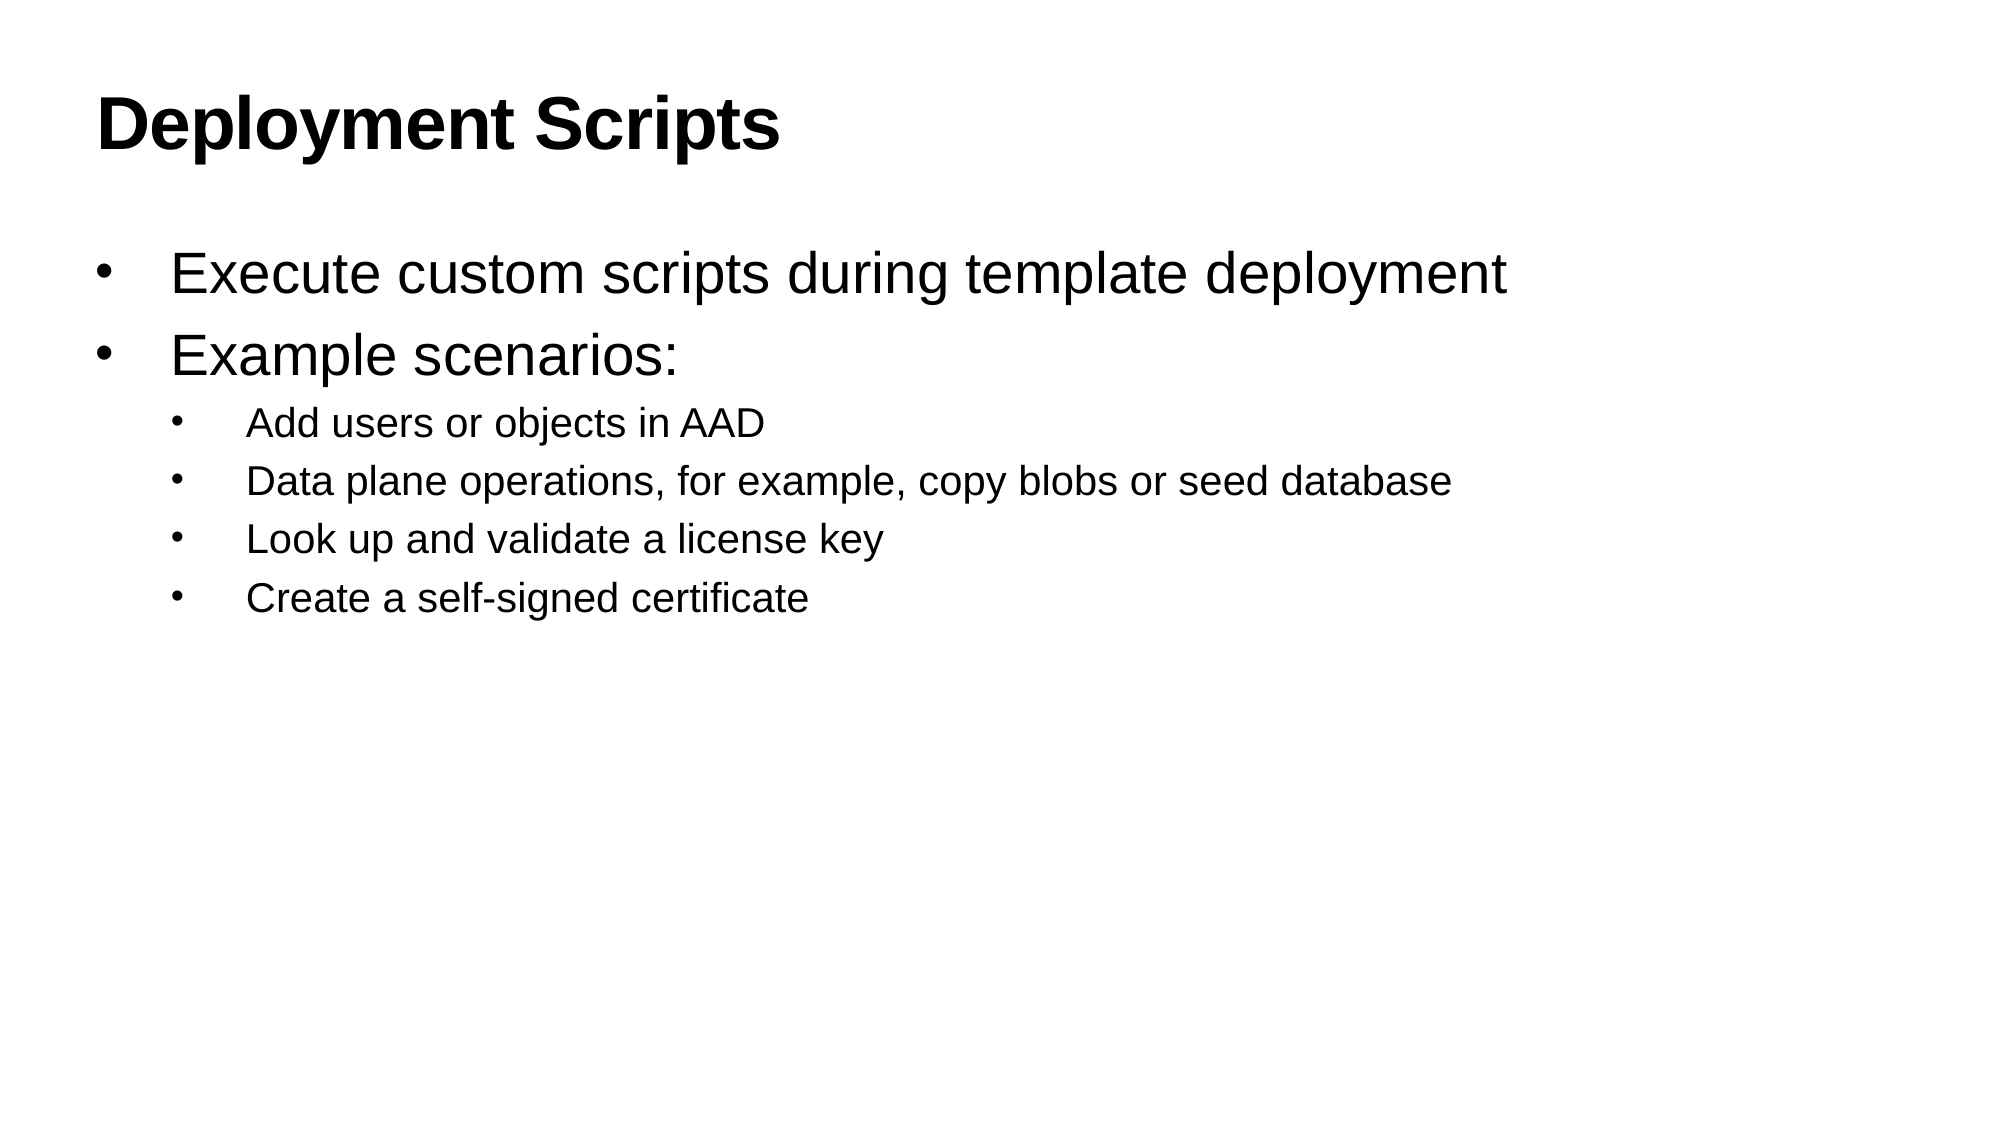

# Deployment Scripts
Execute custom scripts during template deployment
Example scenarios:
Add users or objects in AAD
Data plane operations, for example, copy blobs or seed database
Look up and validate a license key
Create a self-signed certificate